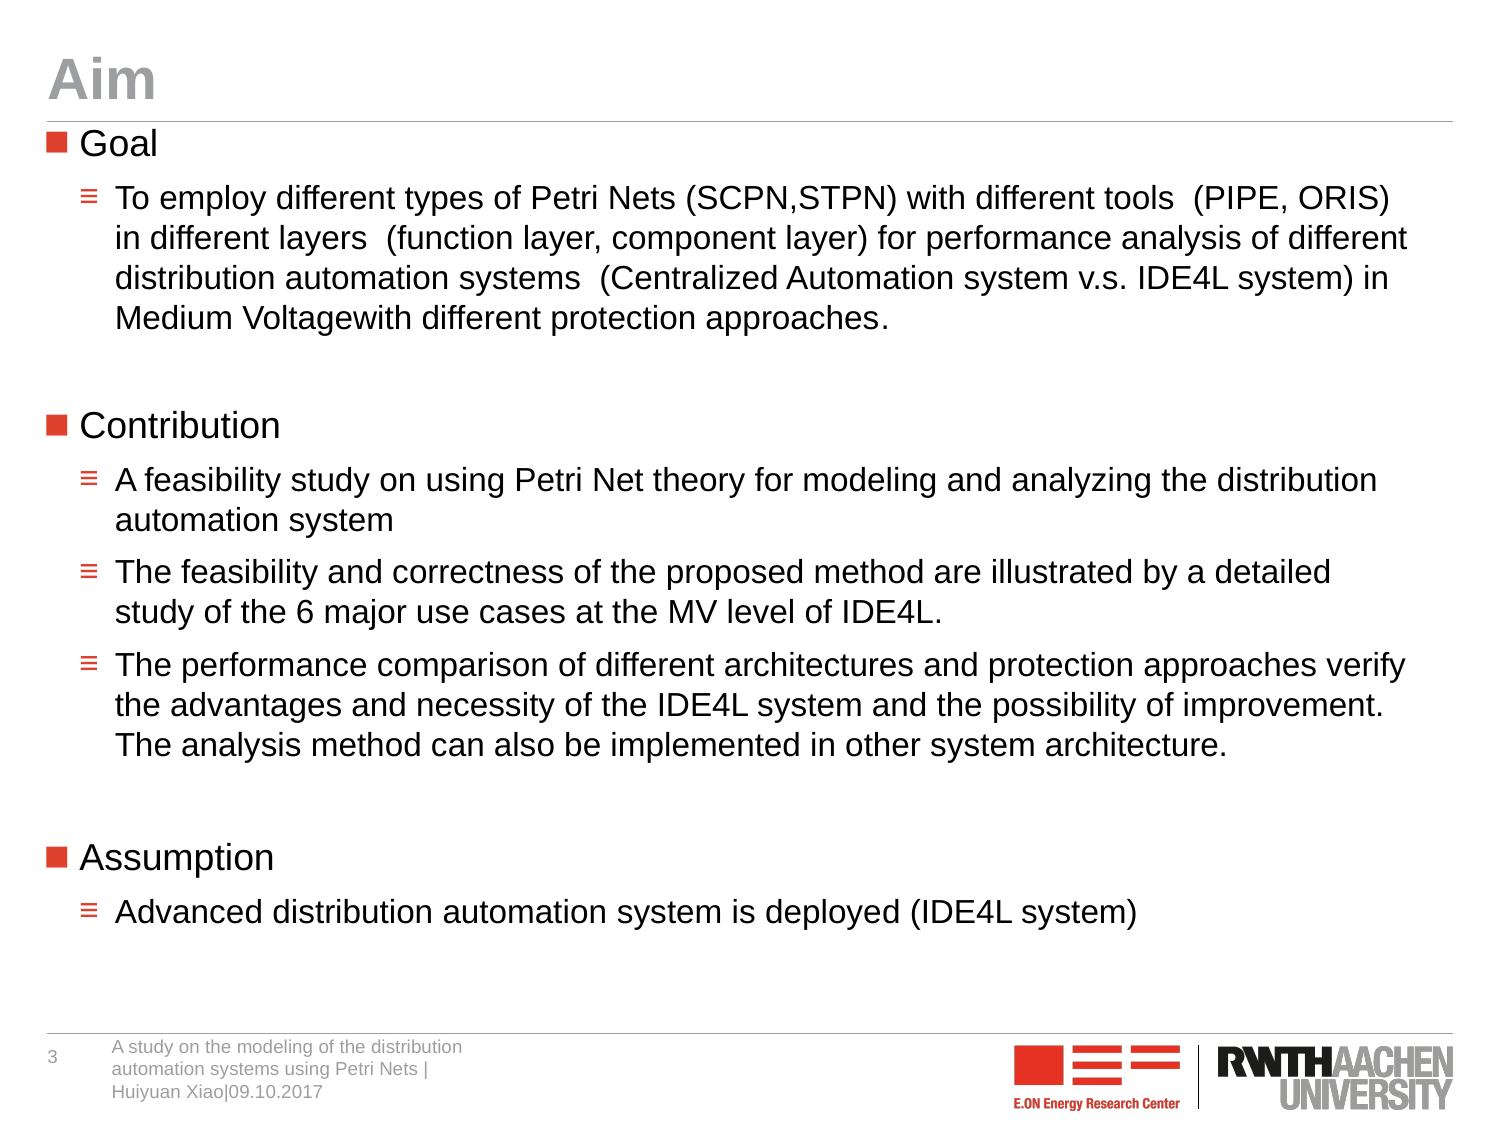

# Aim
Goal
To employ different types of Petri Nets (SCPN,STPN) with different tools  (PIPE, ORIS) in different layers  (function layer, component layer) for performance analysis of different distribution automation systems  (Centralized Automation system v.s. IDE4L system) in Medium Voltagewith different protection approaches.

Contribution
A feasibility study on using Petri Net theory for modeling and analyzing the distribution automation system
The feasibility and correctness of the proposed method are illustrated by a detailed study of the 6 major use cases at the MV level of IDE4L.
The performance comparison of different architectures and protection approaches verify the advantages and necessity of the IDE4L system and the possibility of improvement. The analysis method can also be implemented in other system architecture.

Assumption
Advanced distribution automation system is deployed (IDE4L system)